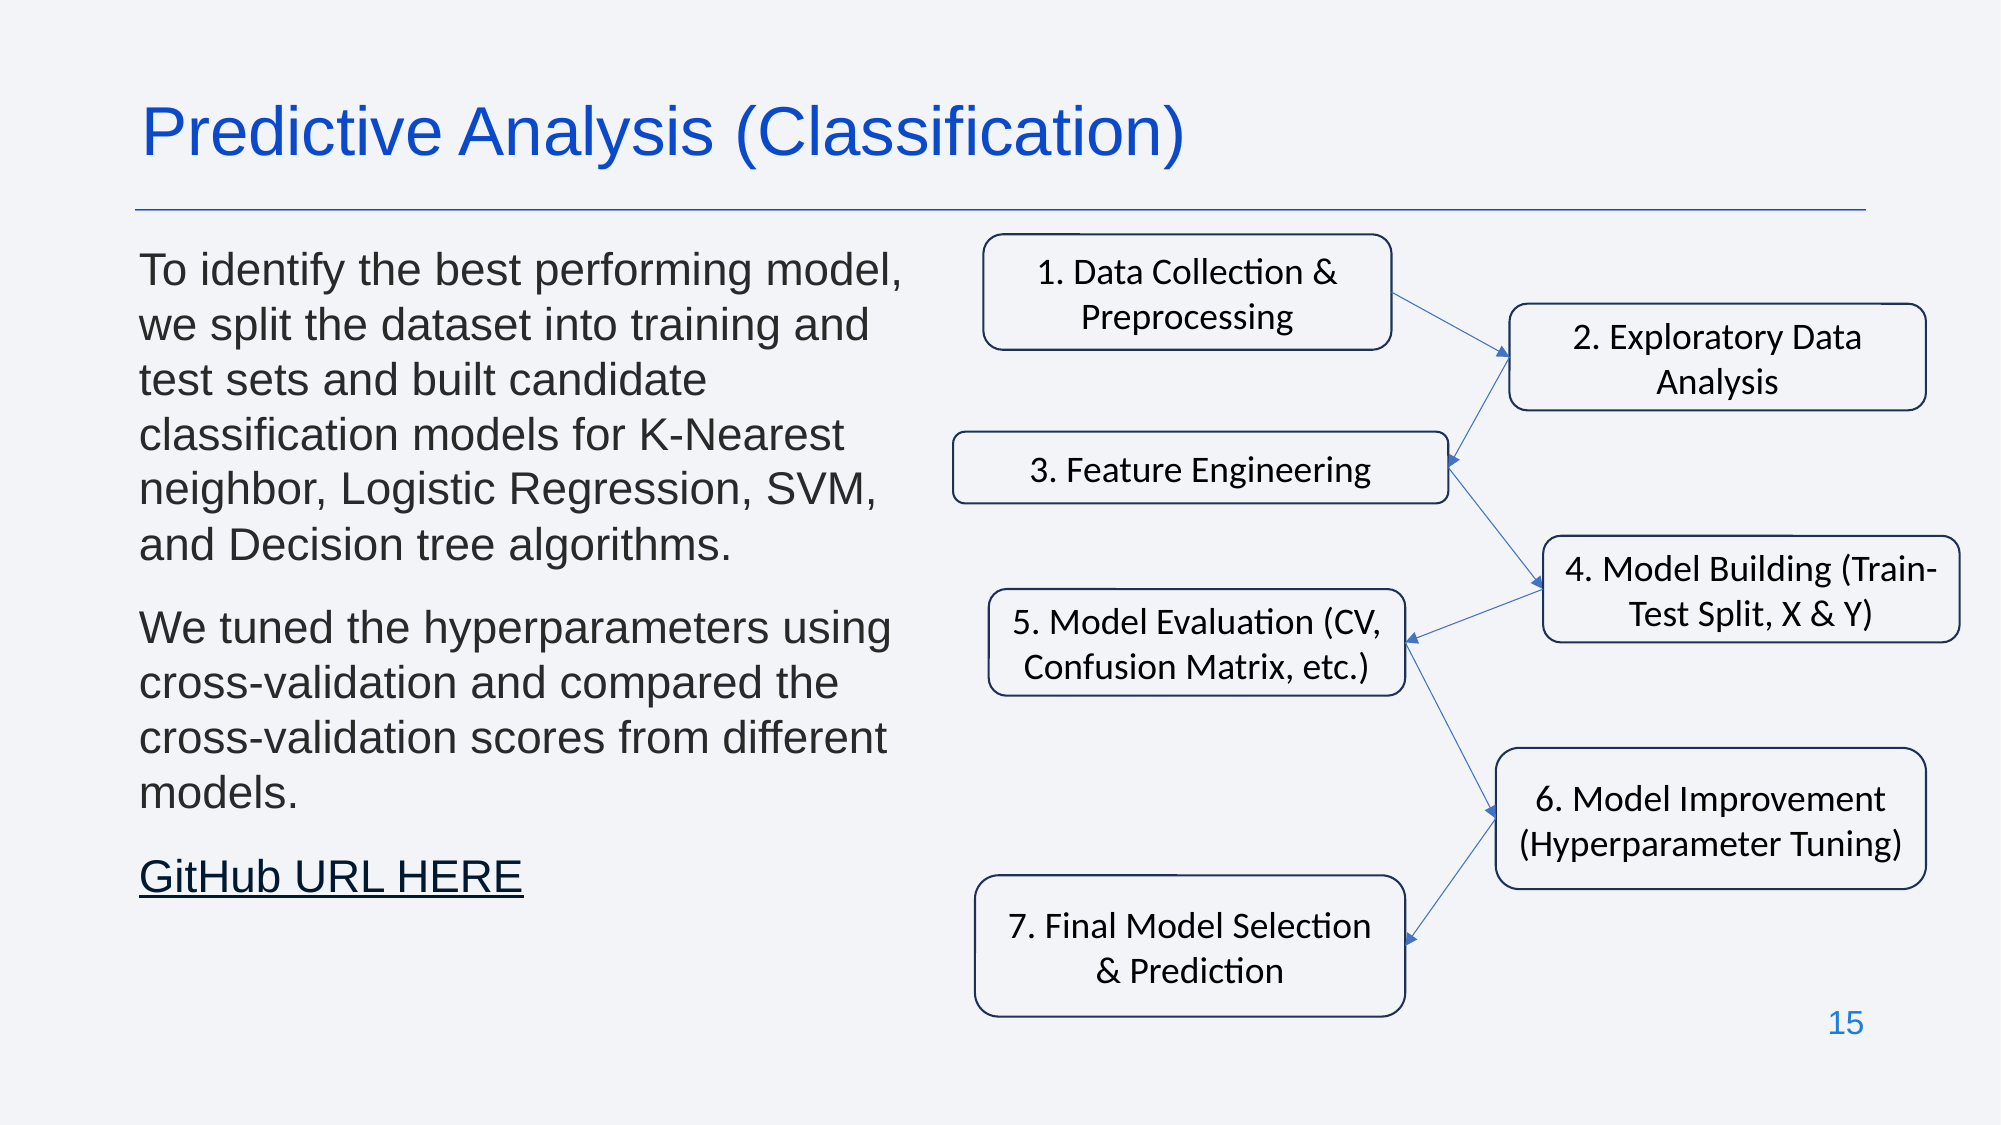

Predictive Analysis (Classification)
To identify the best performing model, we split the dataset into training and test sets and built candidate classification models for K-Nearest neighbor, Logistic Regression, SVM, and Decision tree algorithms.
We tuned the hyperparameters using cross-validation and compared the cross-validation scores from different models.
GitHub URL HERE

1. Data Collection & Preprocessing
2. Exploratory Data Analysis
3. Feature Engineering
4. Model Building (Train-Test Split, X & Y)
5. Model Evaluation (CV, Confusion Matrix, etc.)
6. Model Improvement (Hyperparameter Tuning)
7. Final Model Selection & Prediction
15